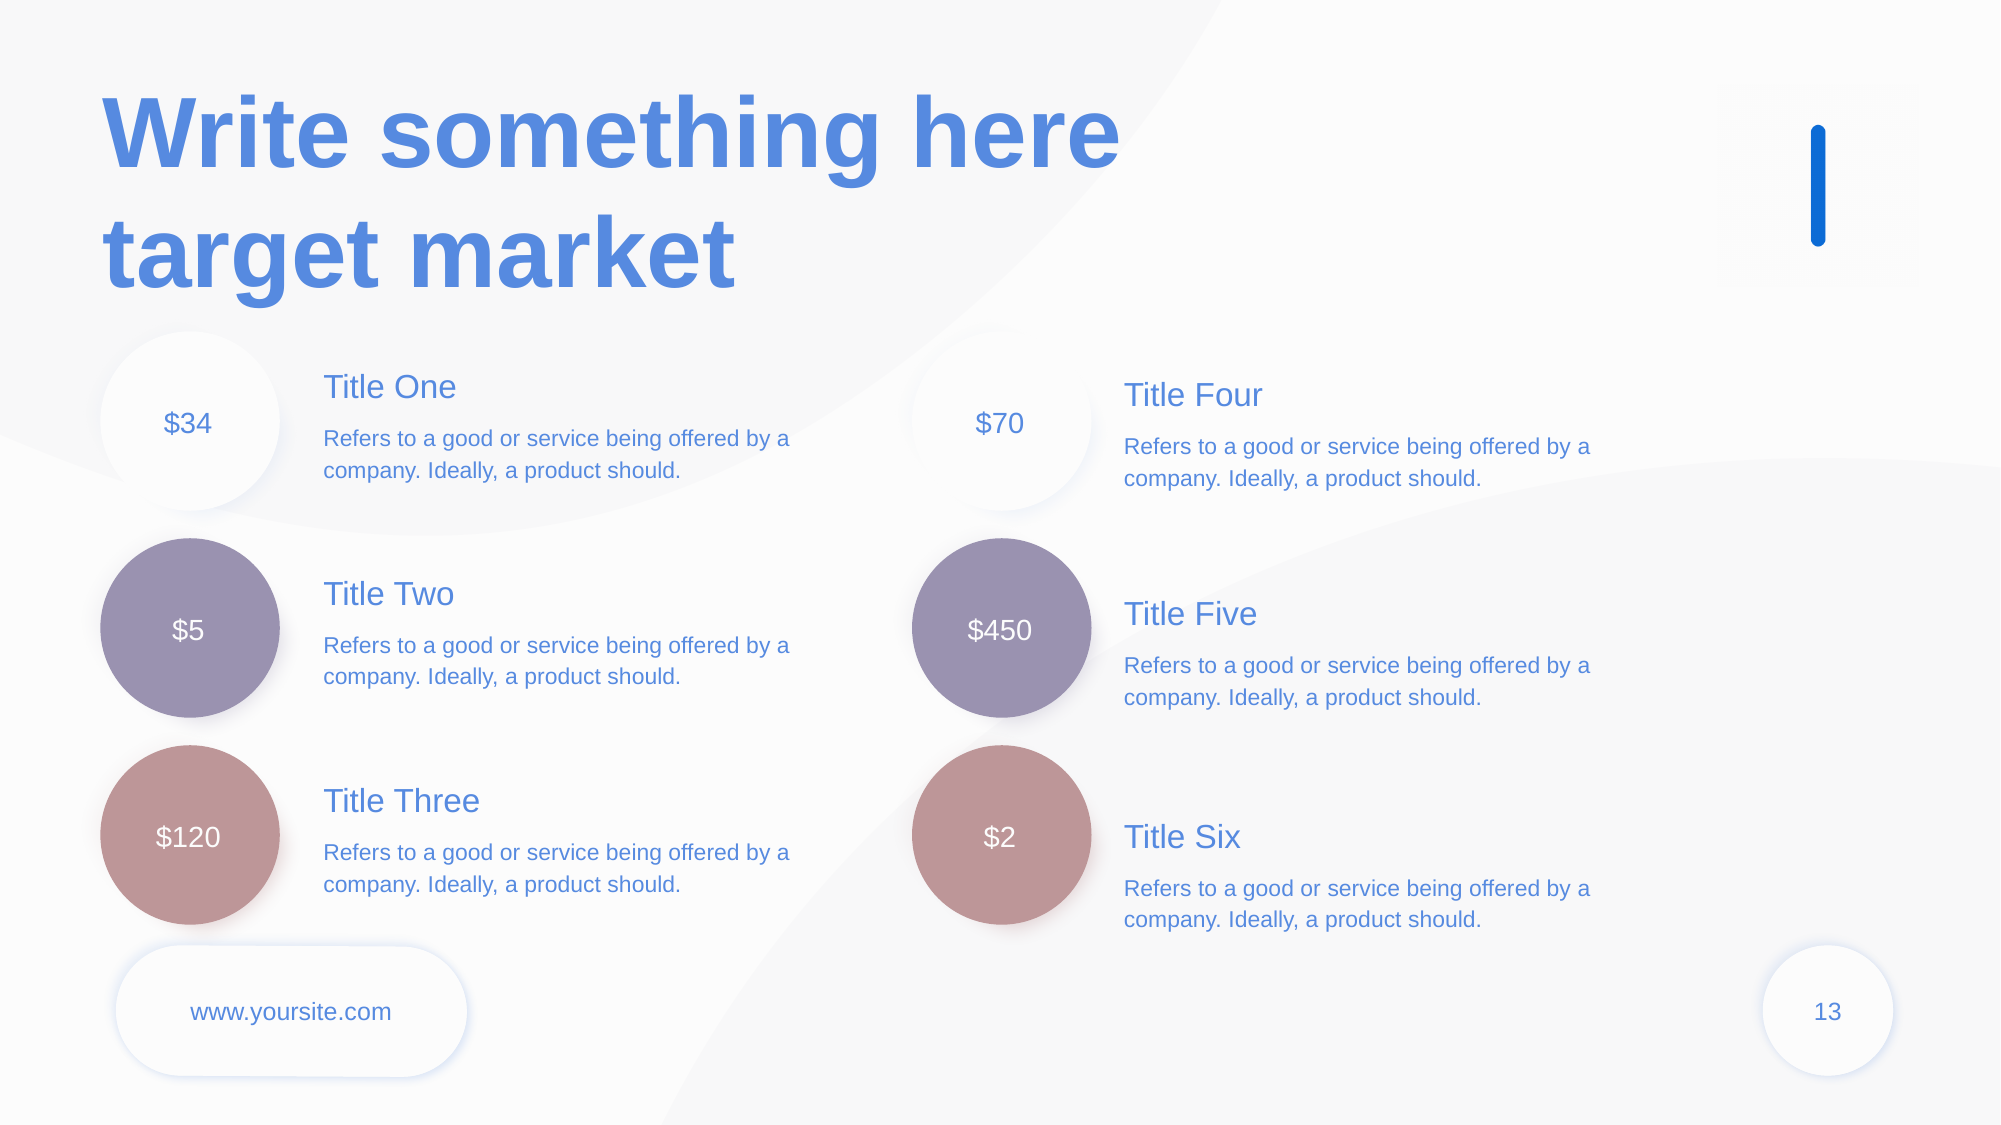

Write something here
target market

Title One
Refers to a good or service being offered by a company. Ideally, a product should.
Title Four
Refers to a good or service being offered by a company. Ideally, a product should.
$34
$70

Title Two
Refers to a good or service being offered by a company. Ideally, a product should.
Title Five
Refers to a good or service being offered by a company. Ideally, a product should.
$5
$450

Title Three
Refers to a good or service being offered by a company. Ideally, a product should.
Title Six
Refers to a good or service being offered by a company. Ideally, a product should.
$120
$2